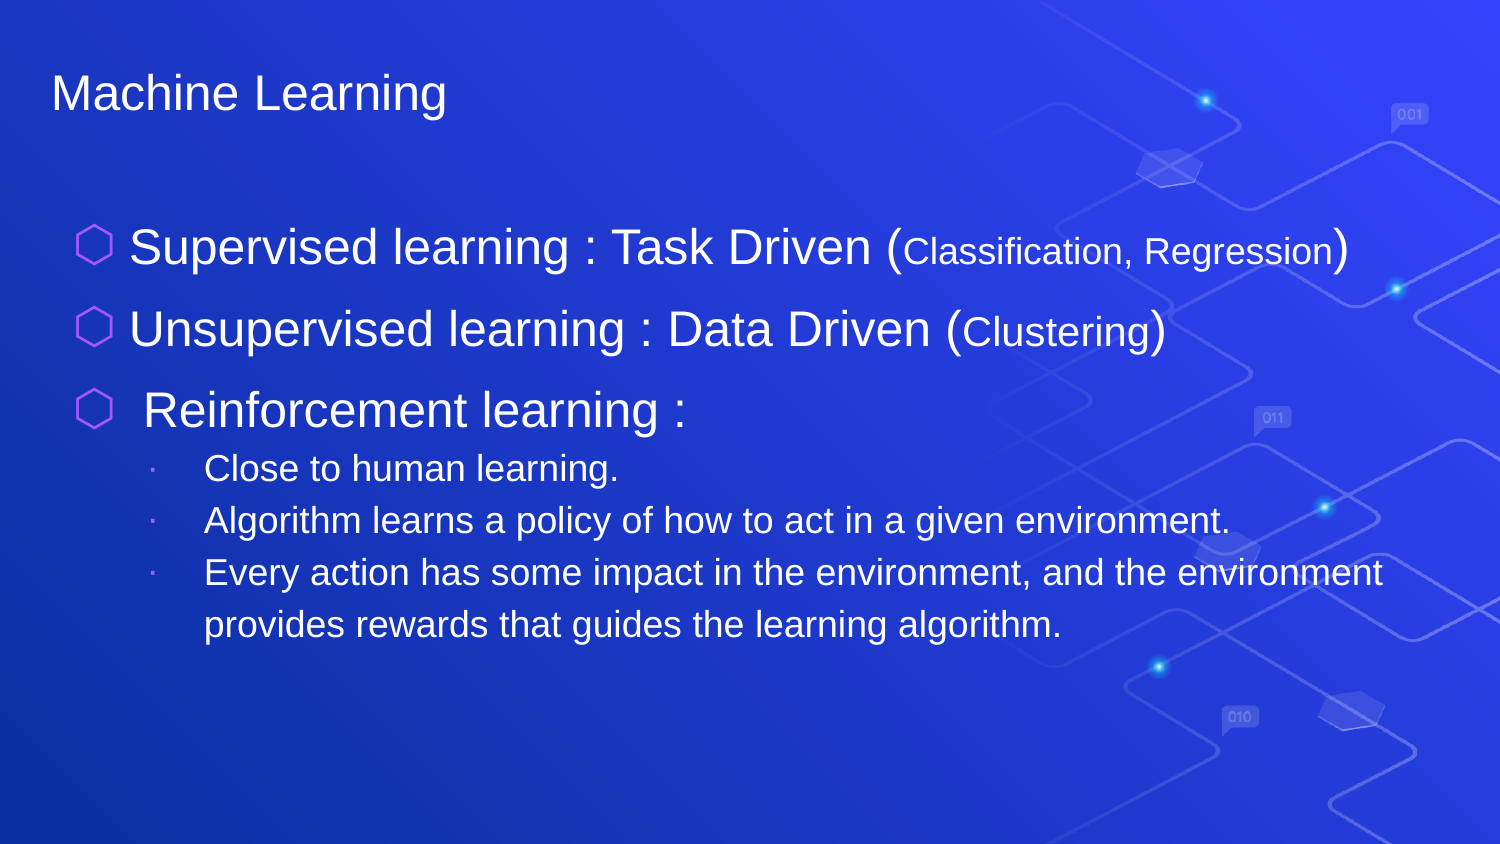

Machine Learning

Supervised learning : Task Driven (Classification, Regression)
Unsupervised learning : Data Driven (Clustering)
 Reinforcement learning :
Close to human learning.
Algorithm learns a policy of how to act in a given environment.
Every action has some impact in the environment, and the environment provides rewards that guides the learning algorithm.